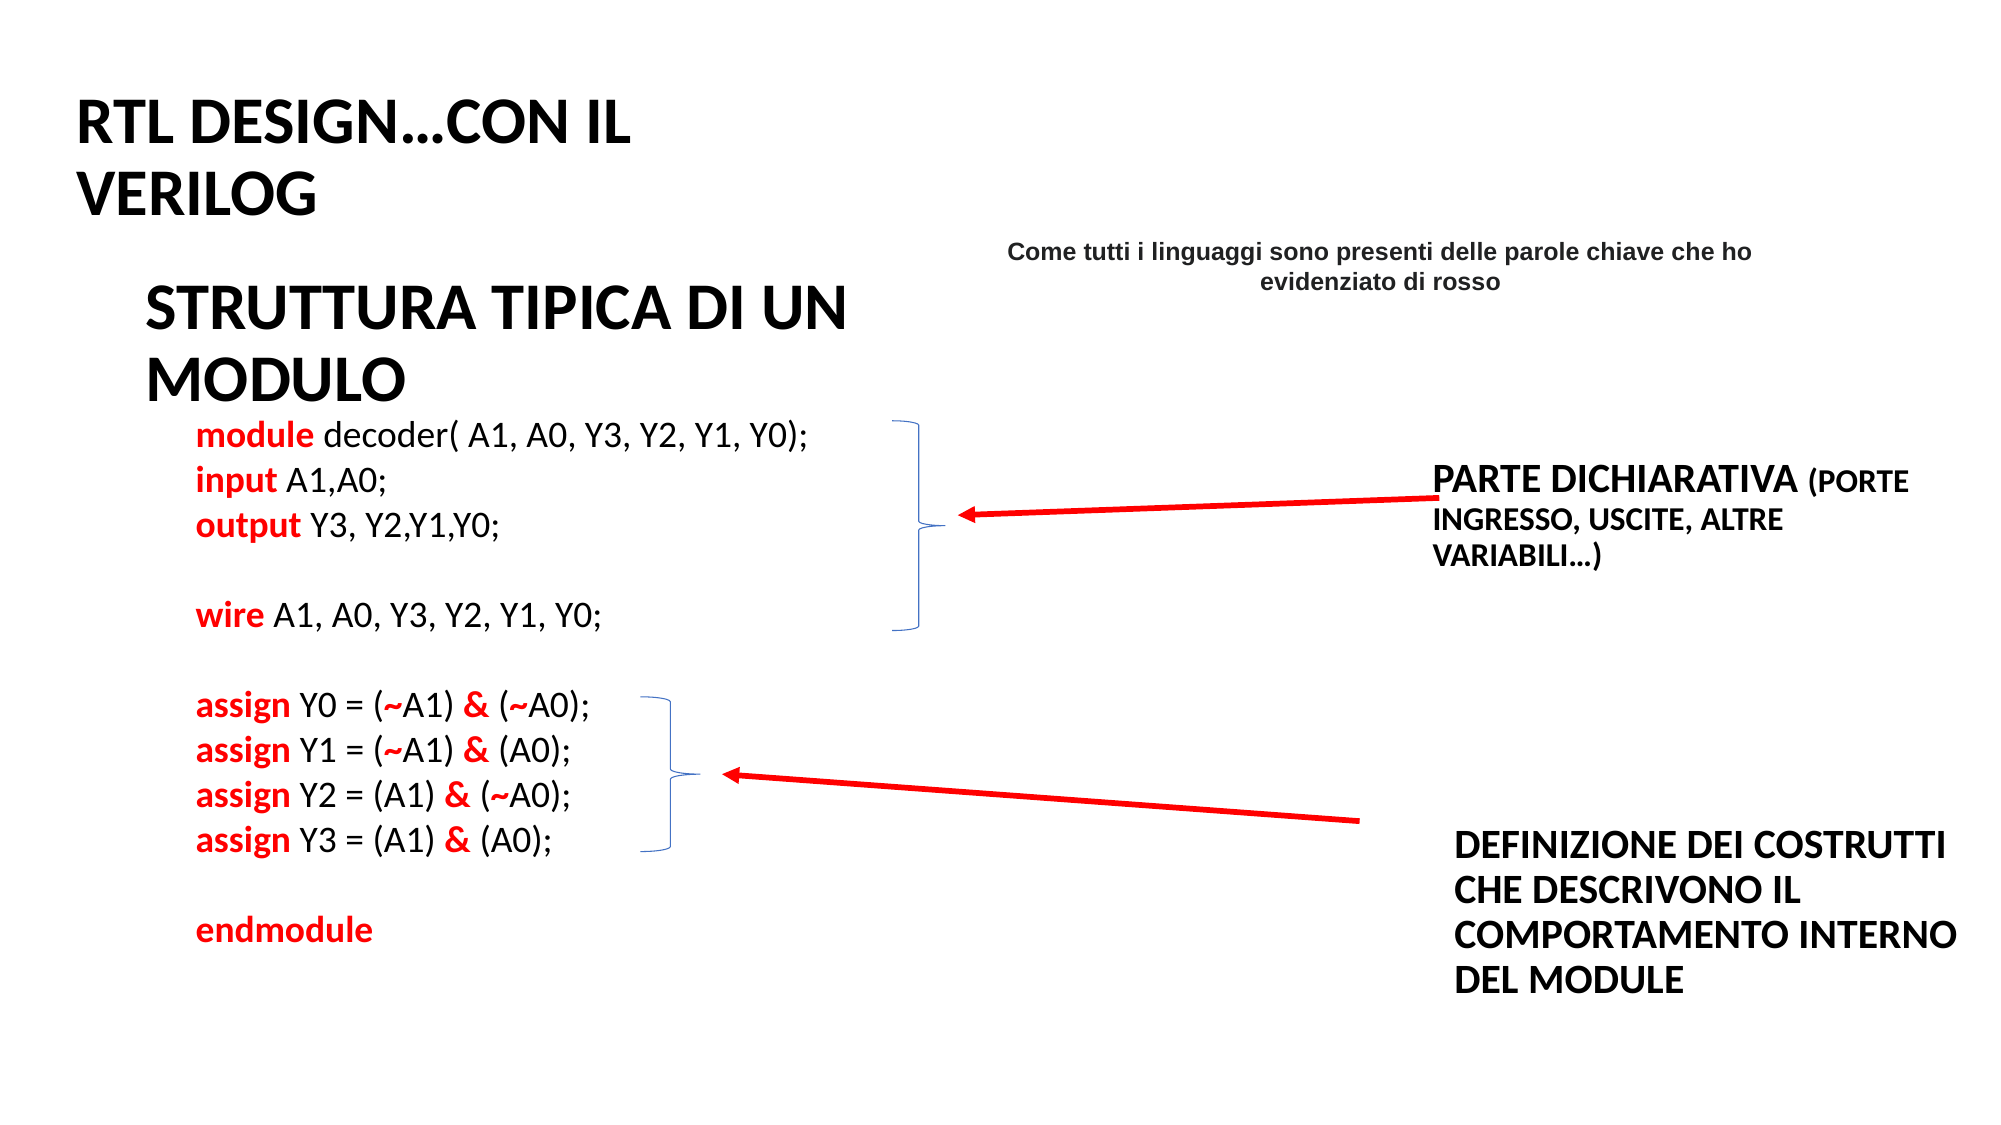

RTL design…con il Verilog
Come tutti i linguaggi sono presenti delle parole chiave che ho evidenziato di rosso
Struttura tipica di un modulo
module decoder( A1, A0, Y3, Y2, Y1, Y0);
input A1,A0;
output Y3, Y2,Y1,Y0;

wire A1, A0, Y3, Y2, Y1, Y0;

assign Y0 = (~A1) & (~A0);
assign Y1 = (~A1) & (A0);
assign Y2 = (A1) & (~A0);
assign Y3 = (A1) & (A0);
endmodule

Parte dichiarativa (porte ingresso, uscite, altre variabili…)

Definizione dei costrutti che descrivono il comportamento interno del Module